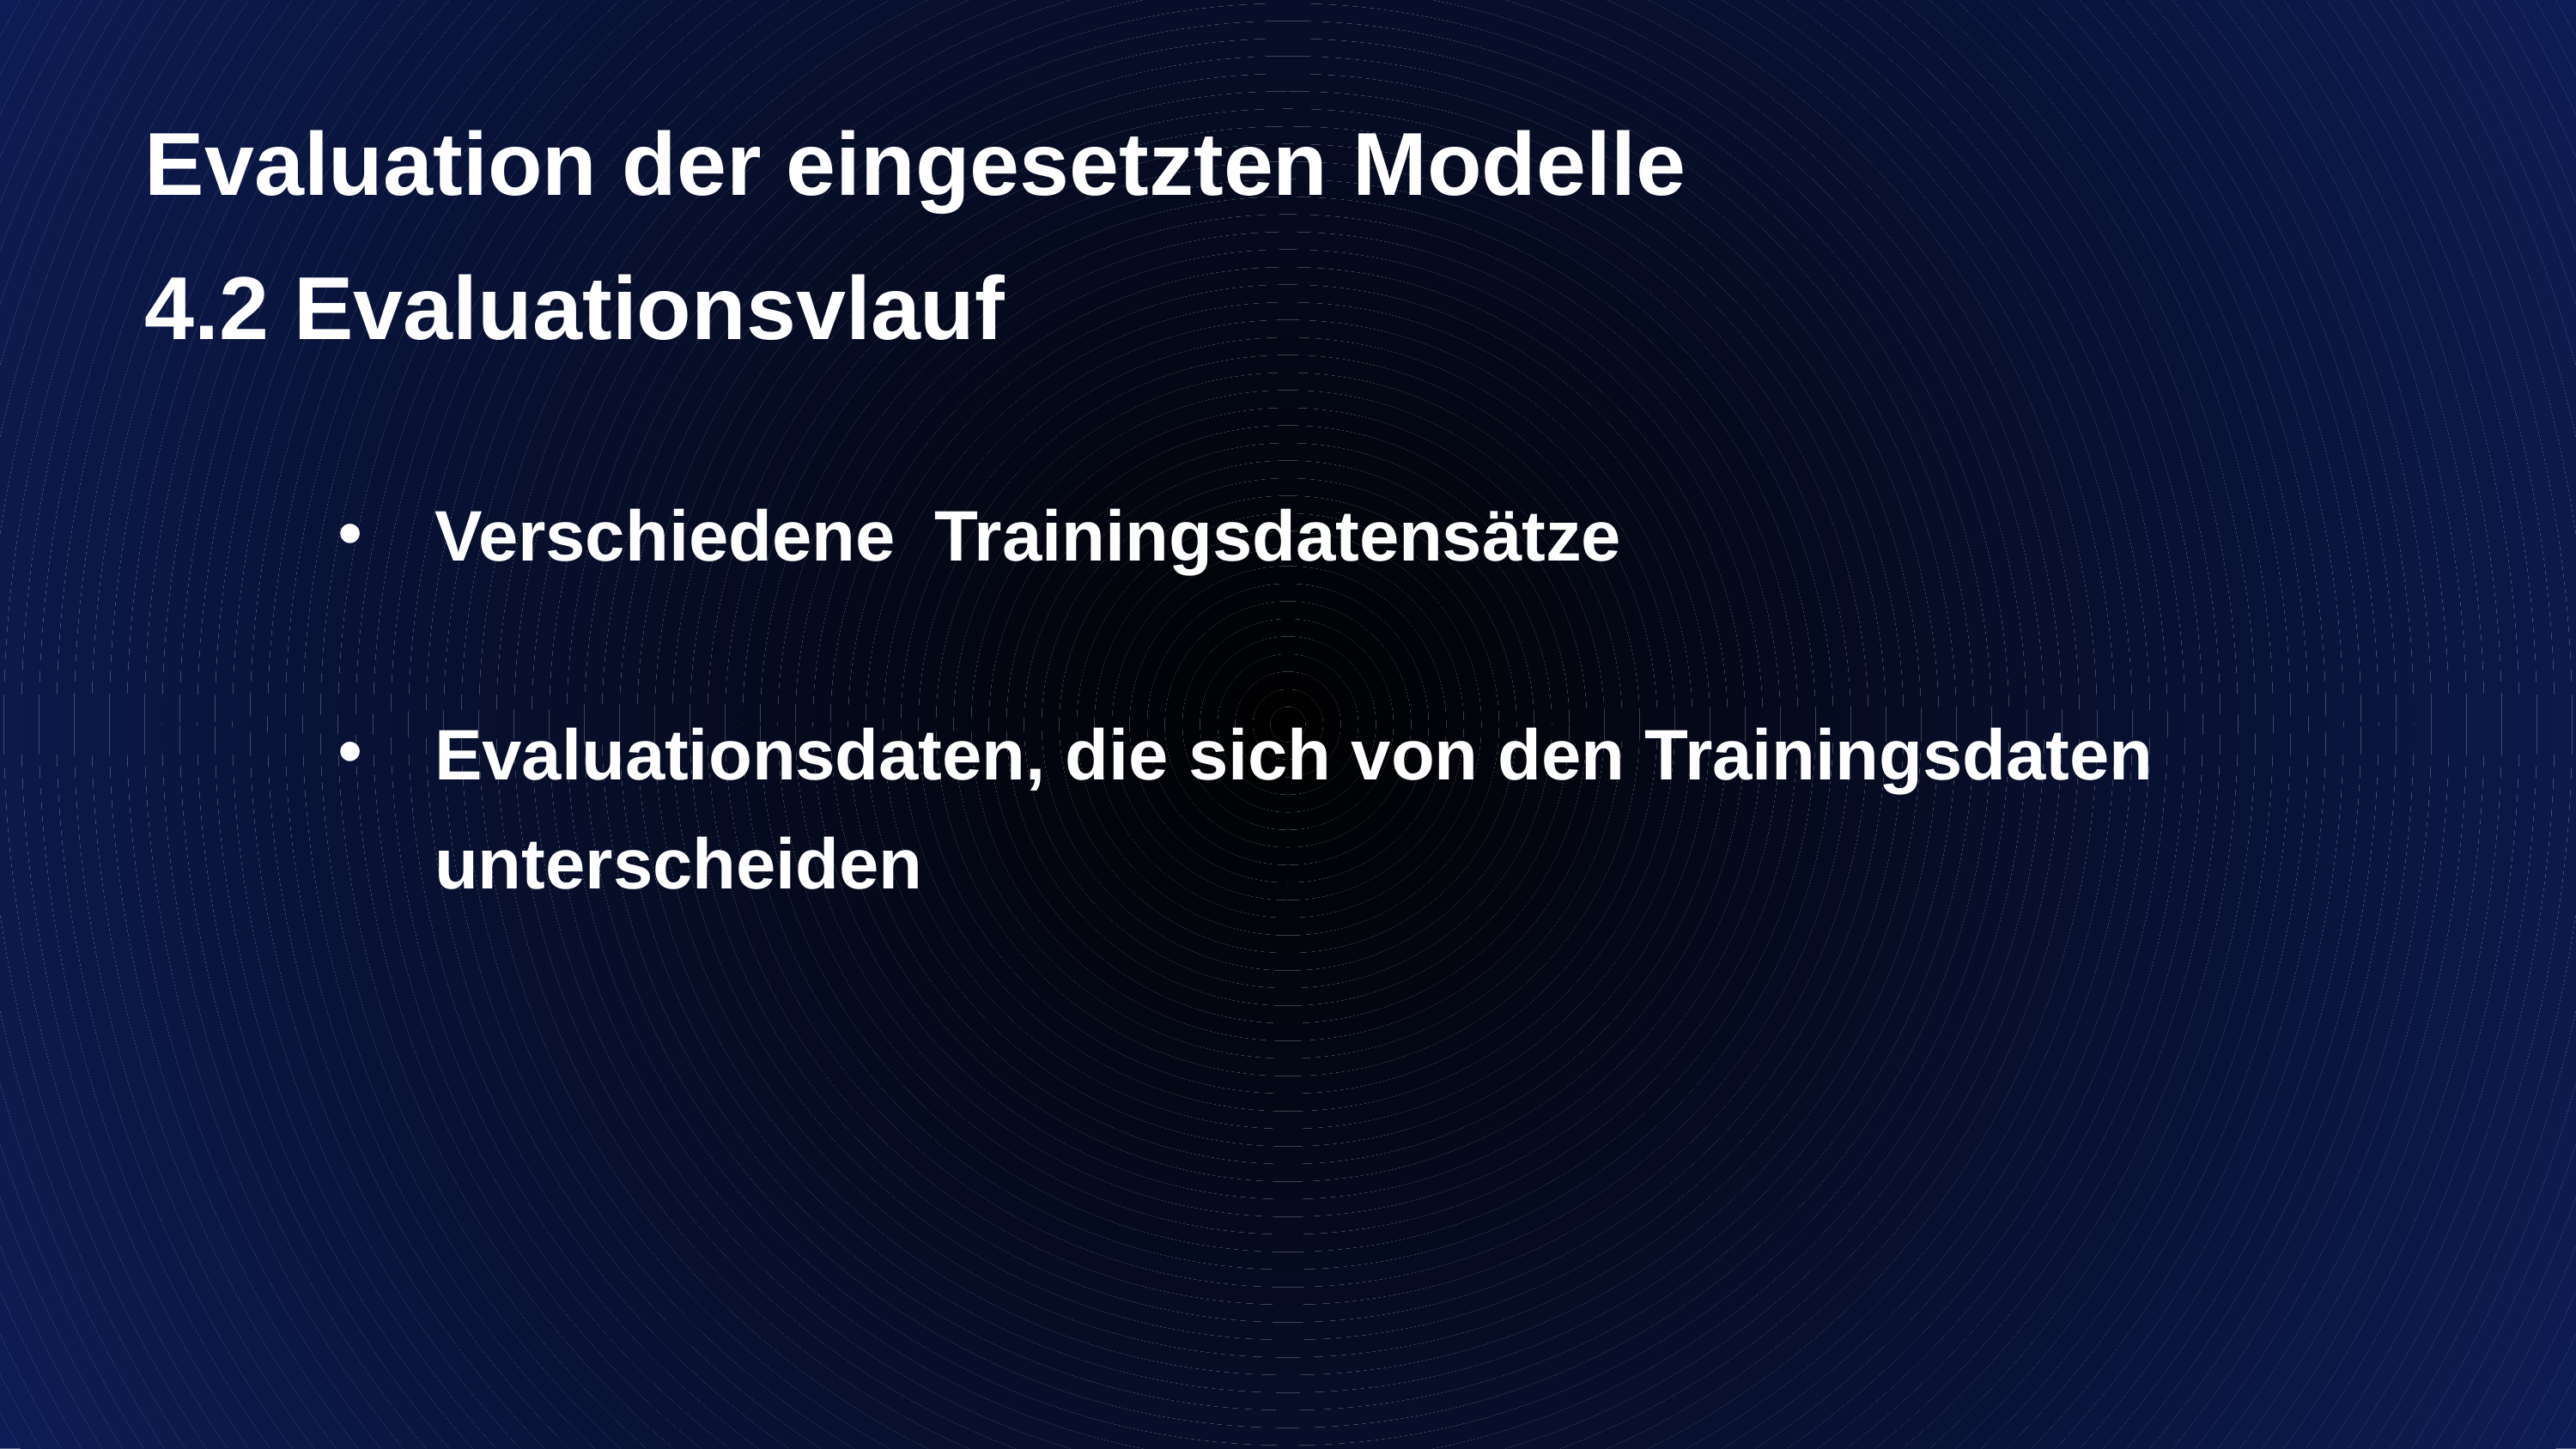

Evaluation der eingesetzten Modelle

4.2 Evaluationsvlauf

Verschiedene  Trainingsdatensätze

Evaluationsdaten, die sich von den Trainingsdaten unterscheiden